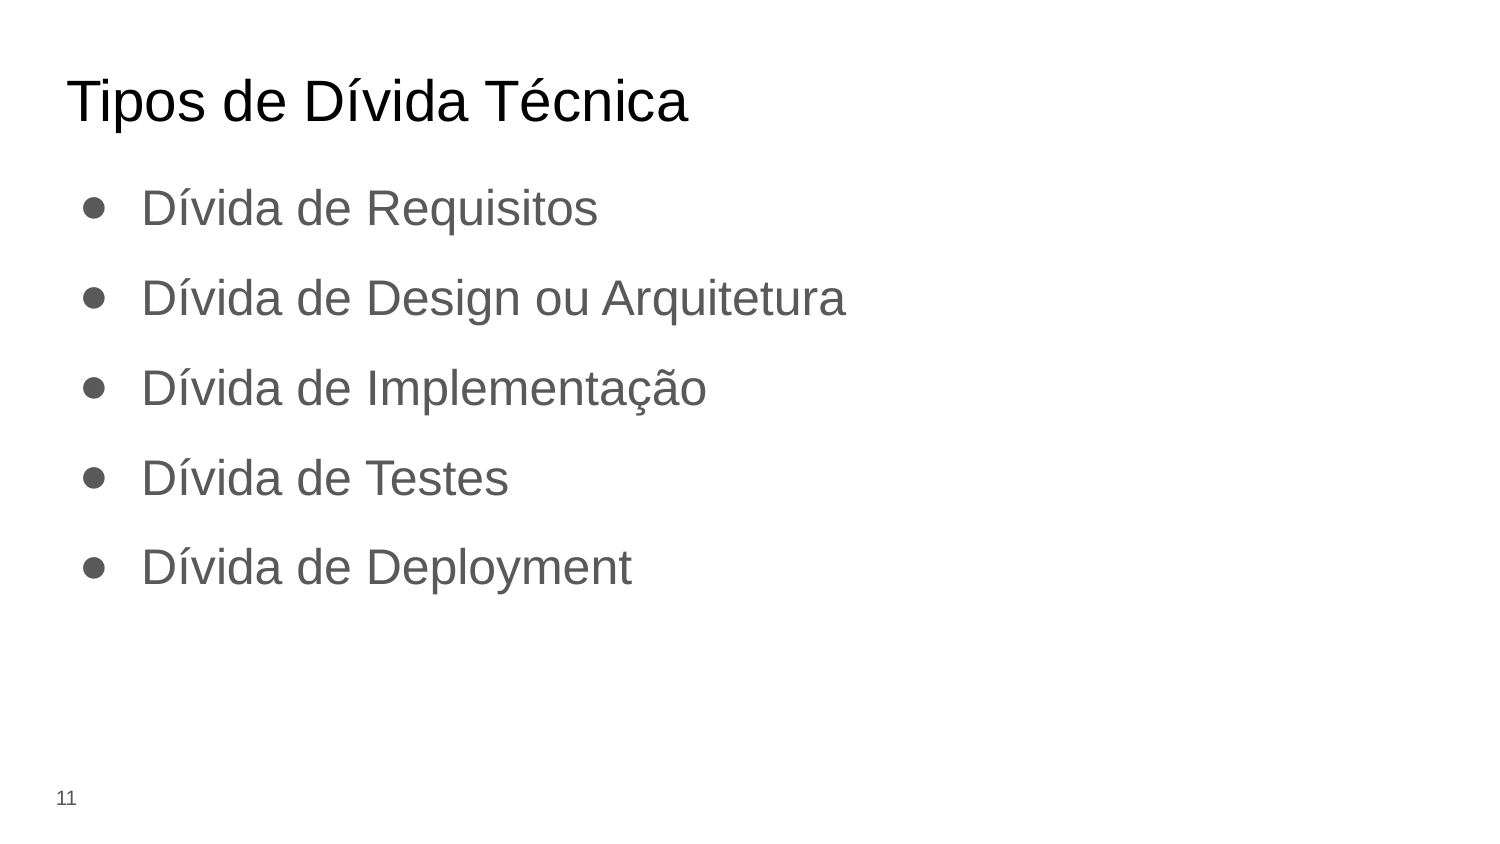

# Tipos de Dívida Técnica
Dívida de Requisitos
Dívida de Design ou Arquitetura
Dívida de Implementação
Dívida de Testes
Dívida de Deployment
11